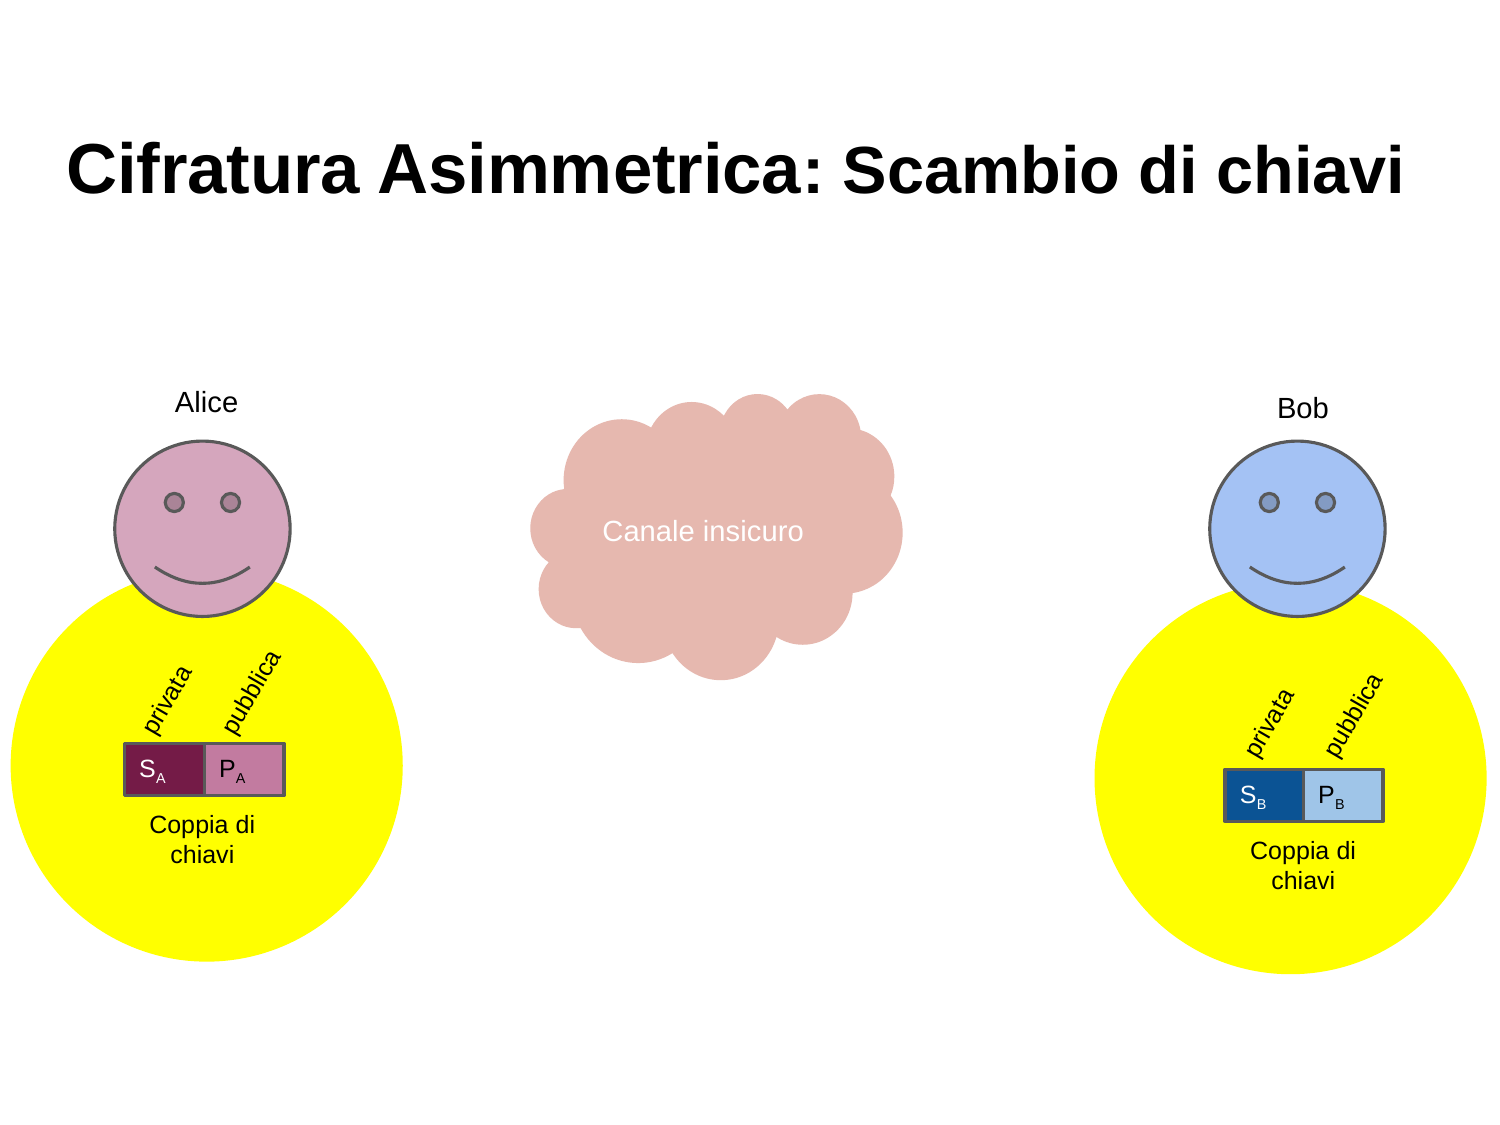

# Cifratura Asimmetrica: Scambio di chiavi
Alice
Bob
Canale insicuro

pubblica
privata
pubblica
privata
SA
PA
SB
PB
Coppia di chiavi
Coppia di chiavi